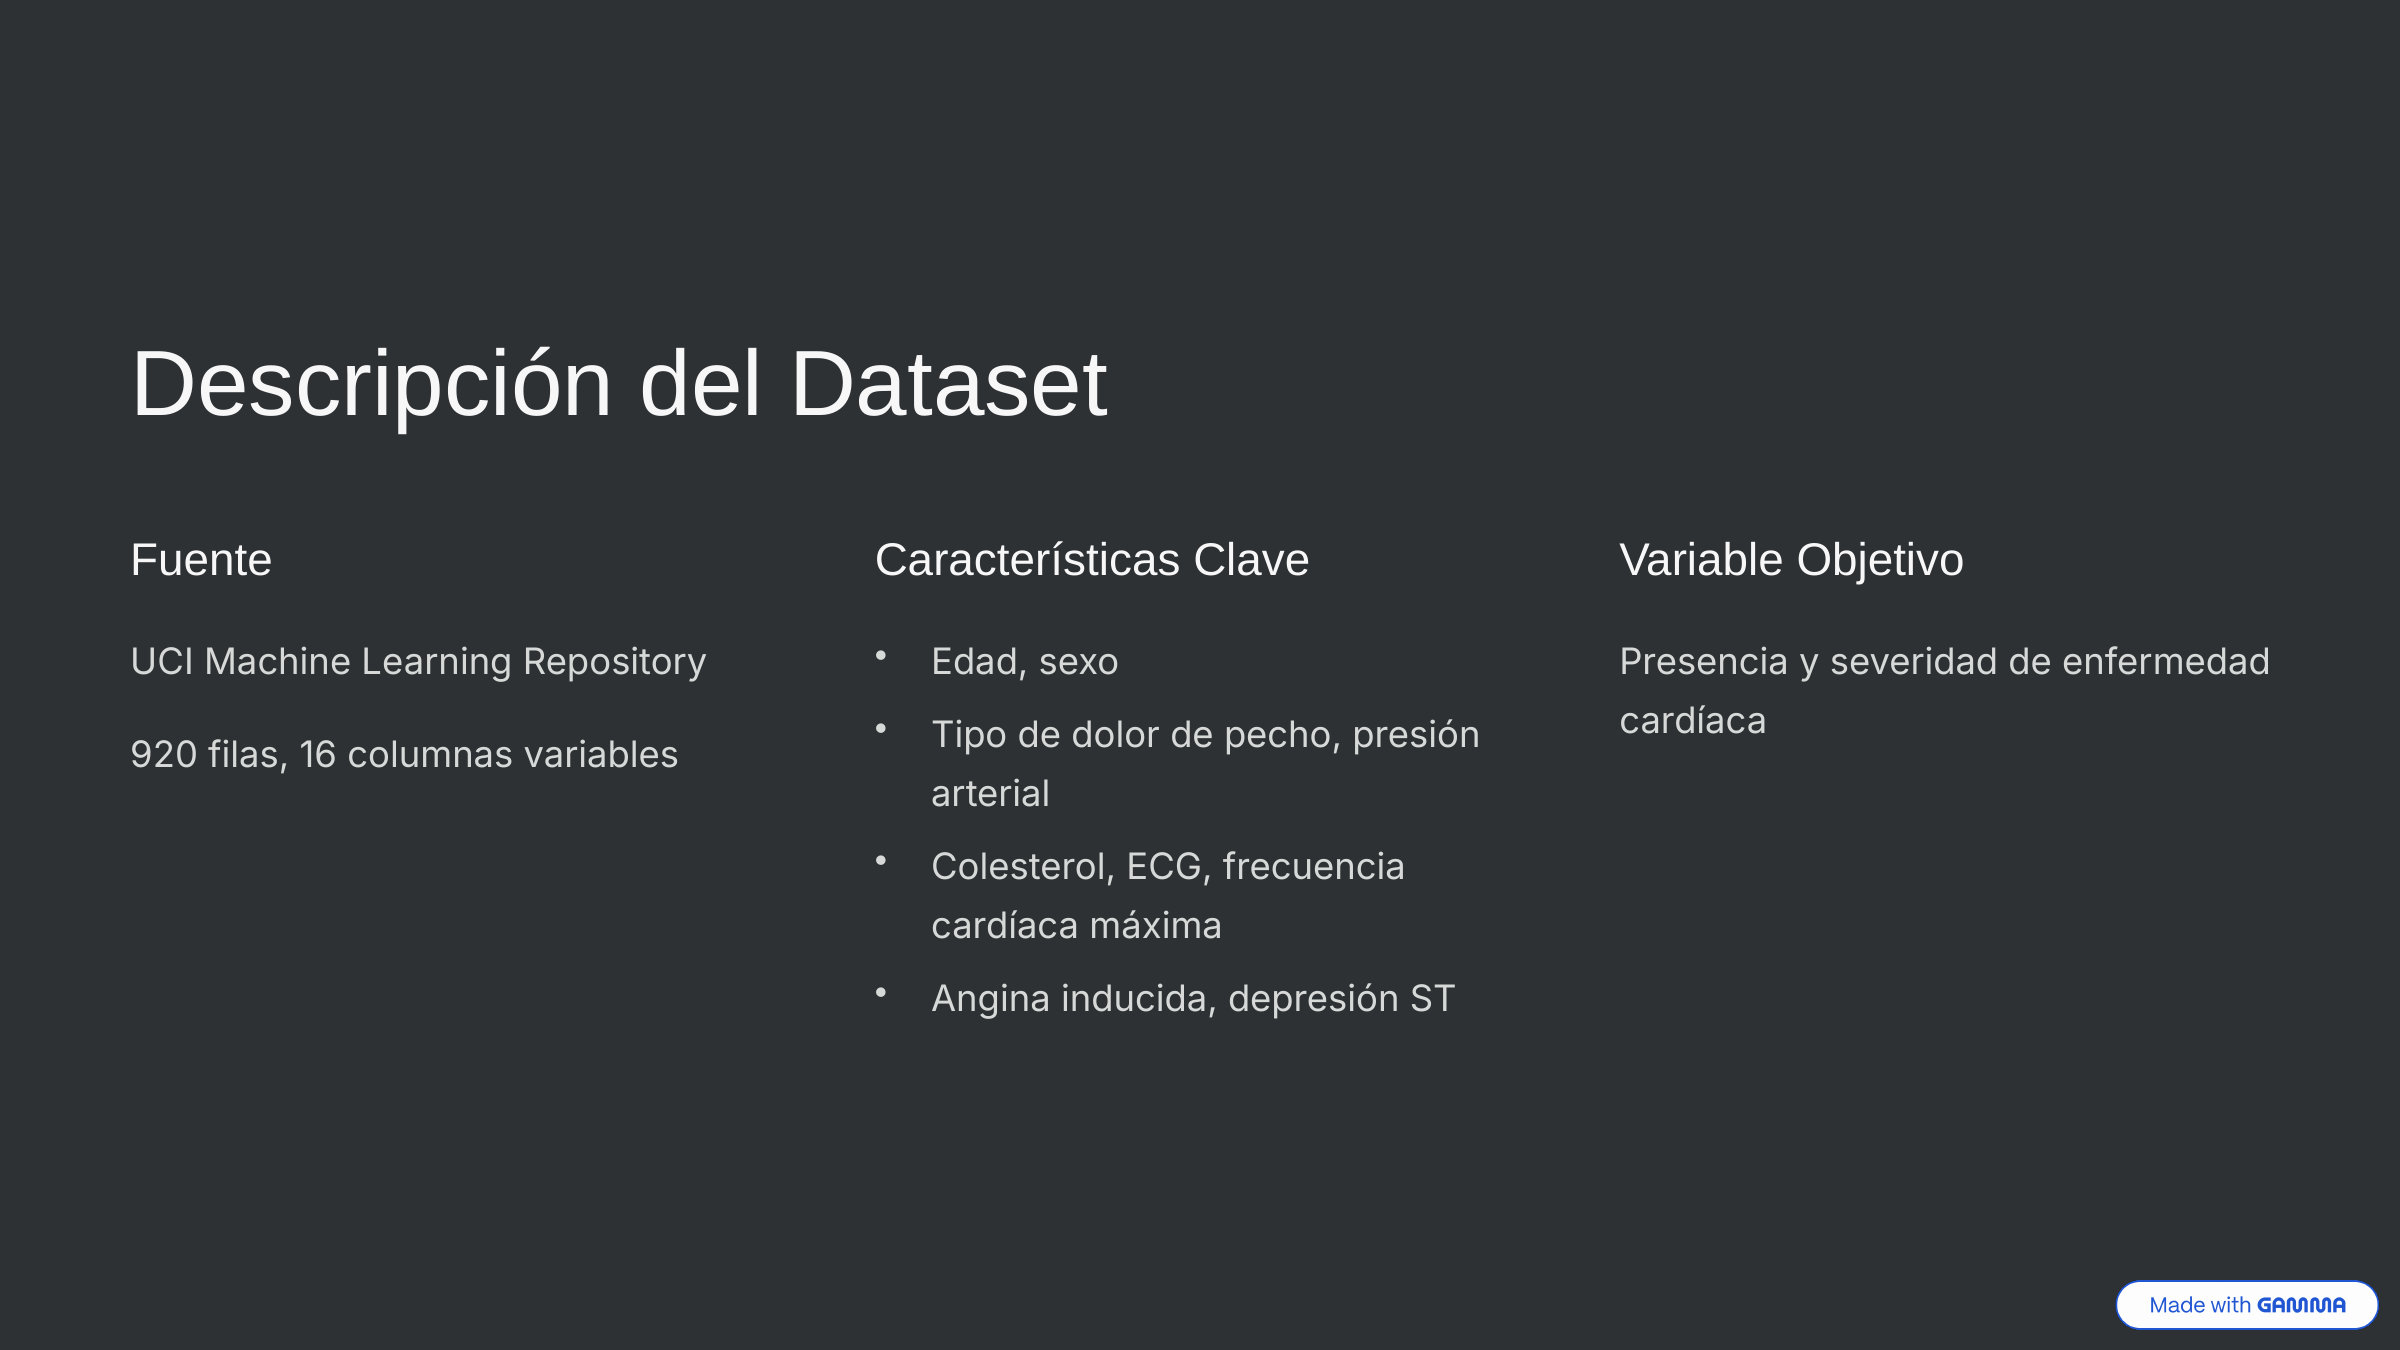

Descripción del Dataset
Fuente
Características Clave
Variable Objetivo
UCI Machine Learning Repository
Edad, sexo
Presencia y severidad de enfermedad cardíaca
Tipo de dolor de pecho, presión arterial
920 filas, 16 columnas variables
Colesterol, ECG, frecuencia cardíaca máxima
Angina inducida, depresión ST